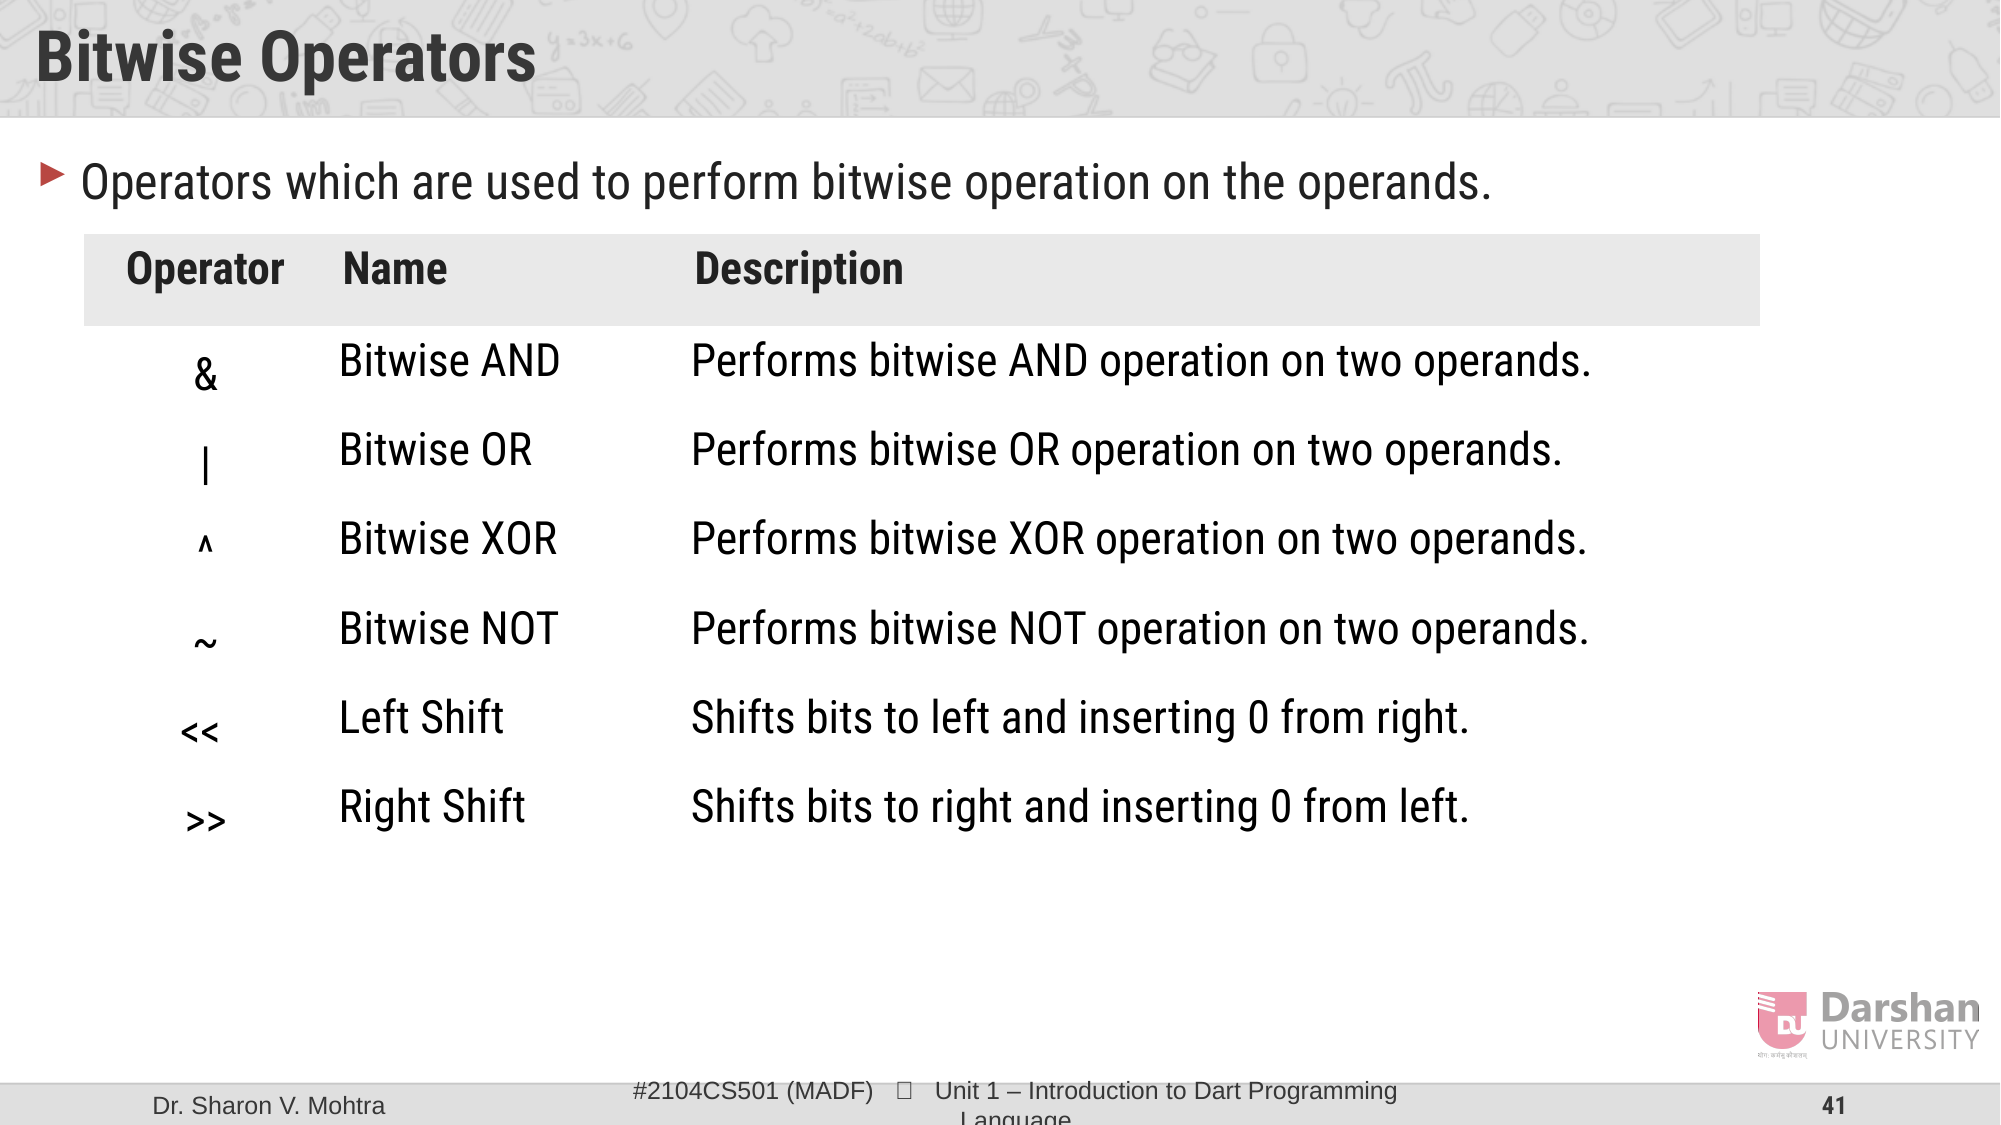

# Bitwise Operators
Operators which are used to perform bitwise operation on the operands.

| Operator | Name | Description |
| --- | --- | --- |
| & | Bitwise AND | Performs bitwise AND operation on two operands. |
| | | Bitwise OR | Performs bitwise OR operation on two operands. |
| ^ | Bitwise XOR | Performs bitwise XOR operation on two operands. |
| ~ | Bitwise NOT | Performs bitwise NOT operation on two operands. |
| << | Left Shift | Shifts bits to left and inserting 0 from right. |
| >> | Right Shift | Shifts bits to right and inserting 0 from left. |